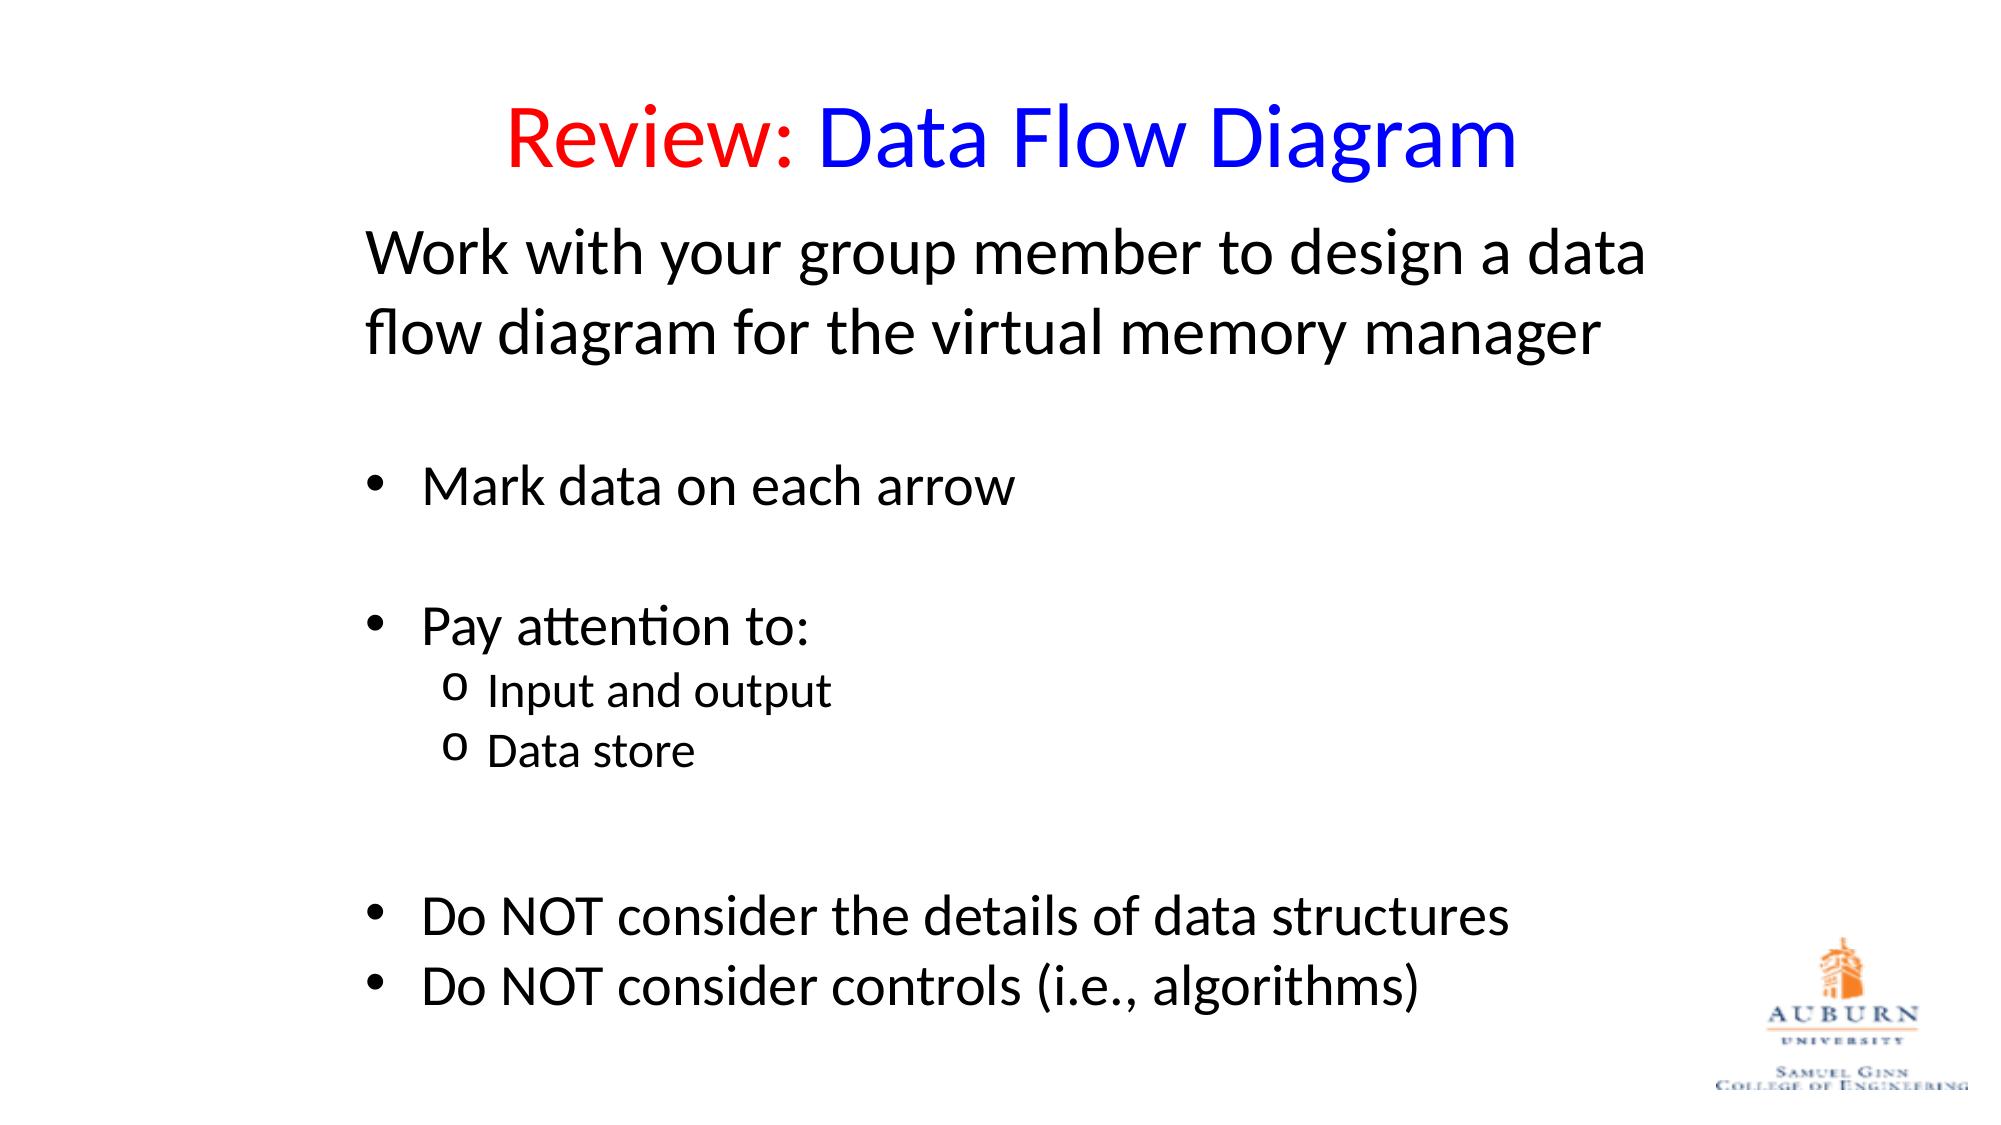

# Review: Data Flow Diagram
Work with your group member to design a data flow diagram for the virtual memory manager

Mark data on each arrow

Pay attention to:
Input and output
Data store

Do NOT consider the details of data structures
Do NOT consider controls (i.e., algorithms)